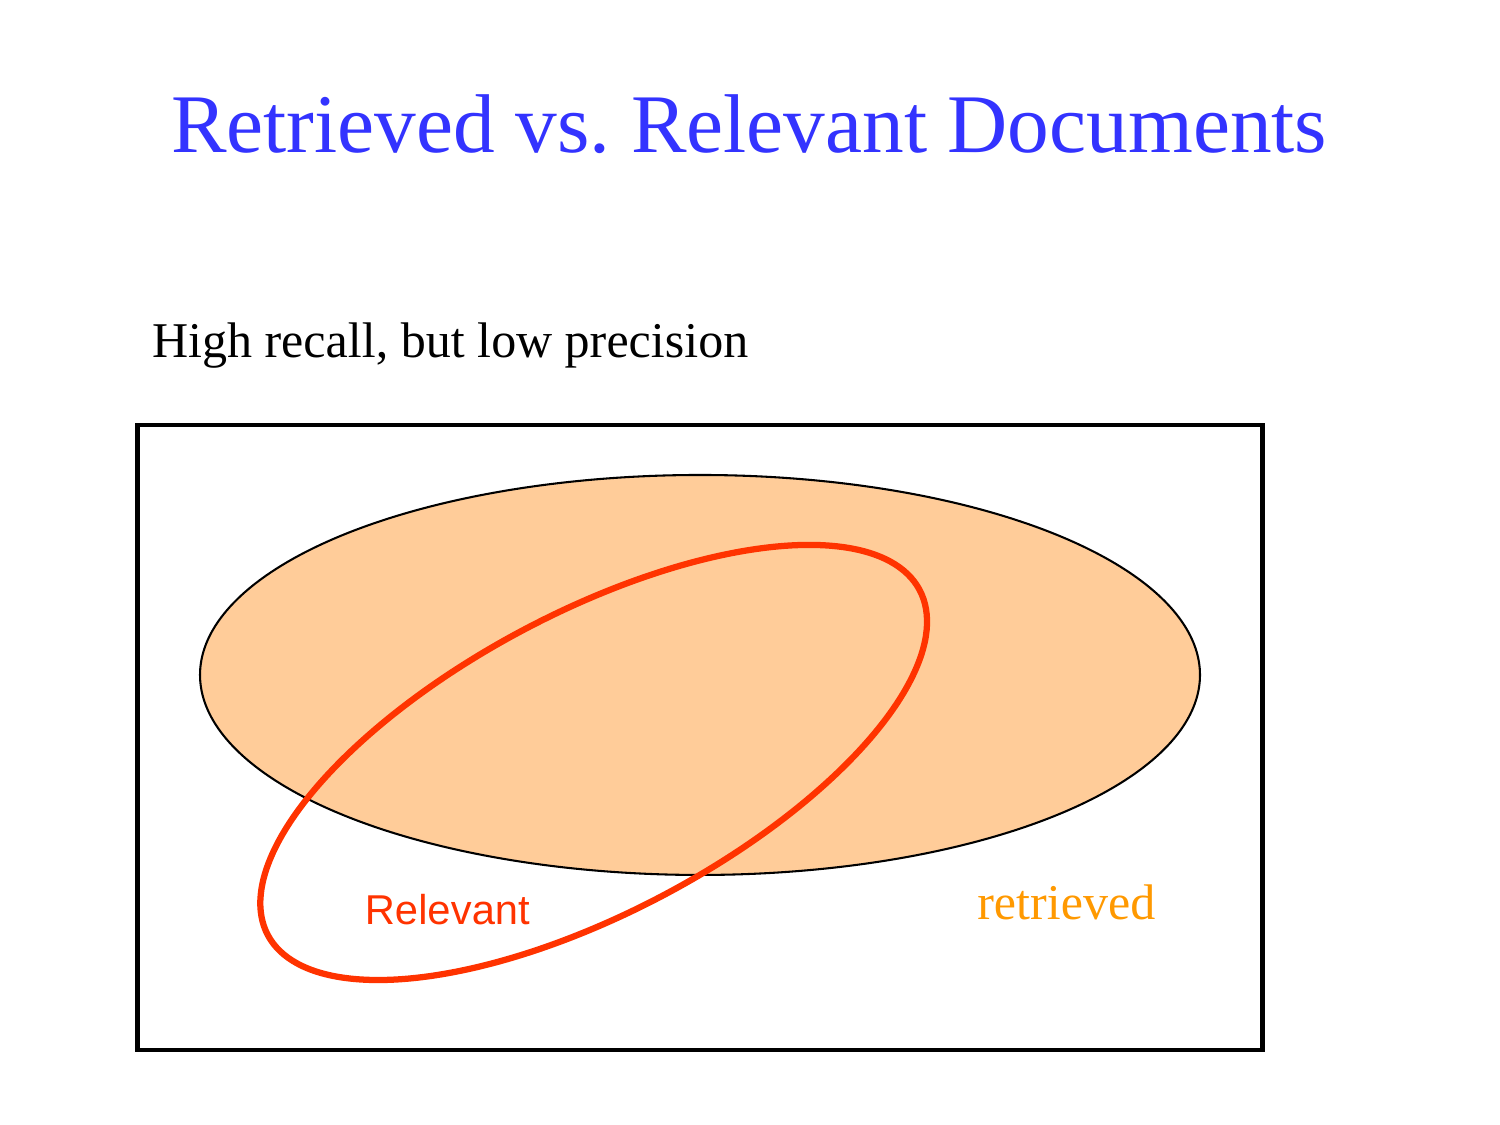

# Retrieved vs. Relevant Documents
High recall, but low precision

retrieved
Relevant